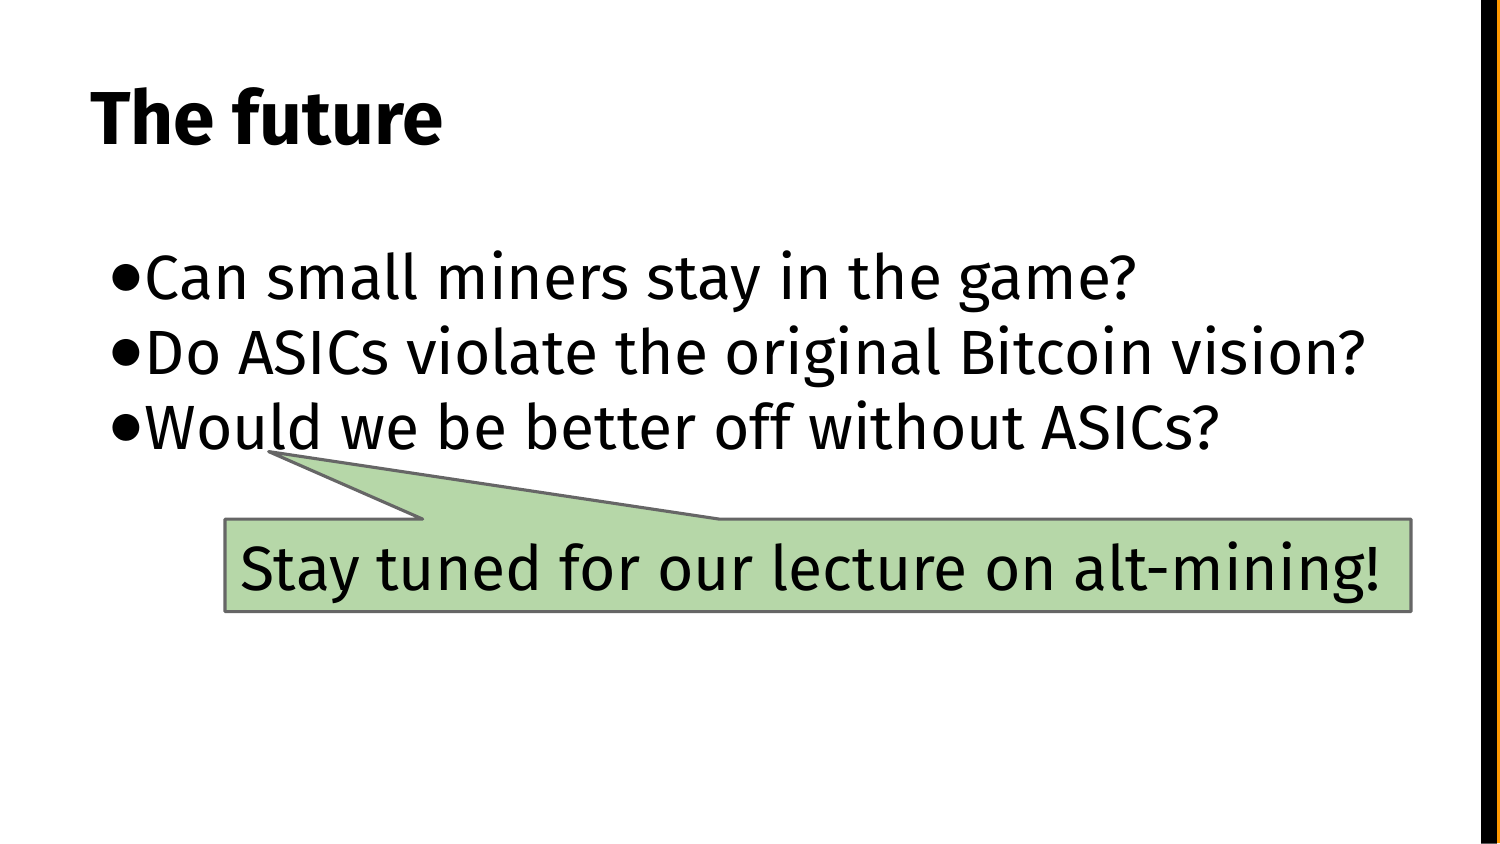

# The future
Can small miners stay in the game?
Do ASICs violate the original Bitcoin vision?
Would we be better off without ASICs?
Stay tuned for our lecture on alt-mining!